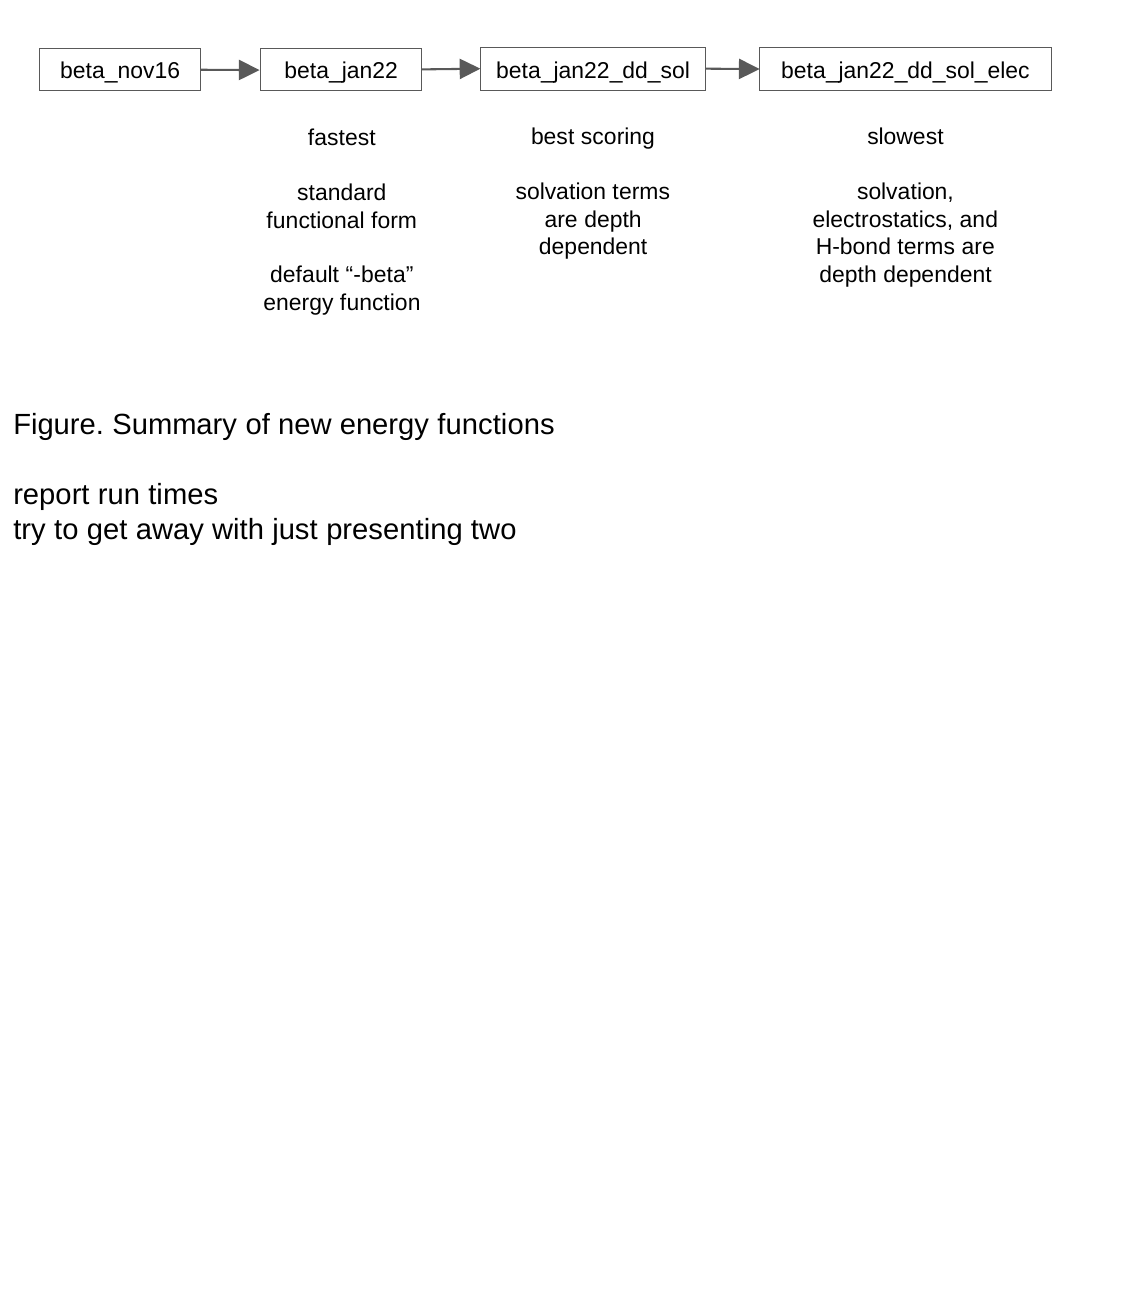

beta_jan22_dd_sol
beta_jan22_dd_sol_elec
beta_nov16
beta_jan22
slowest

solvation, electrostatics, and H-bond terms are depth dependent
best scoring

solvation terms are depth dependent
fastest

standard functional form

default “-beta” energy function
Figure. Summary of new energy functions

report run times
try to get away with just presenting two